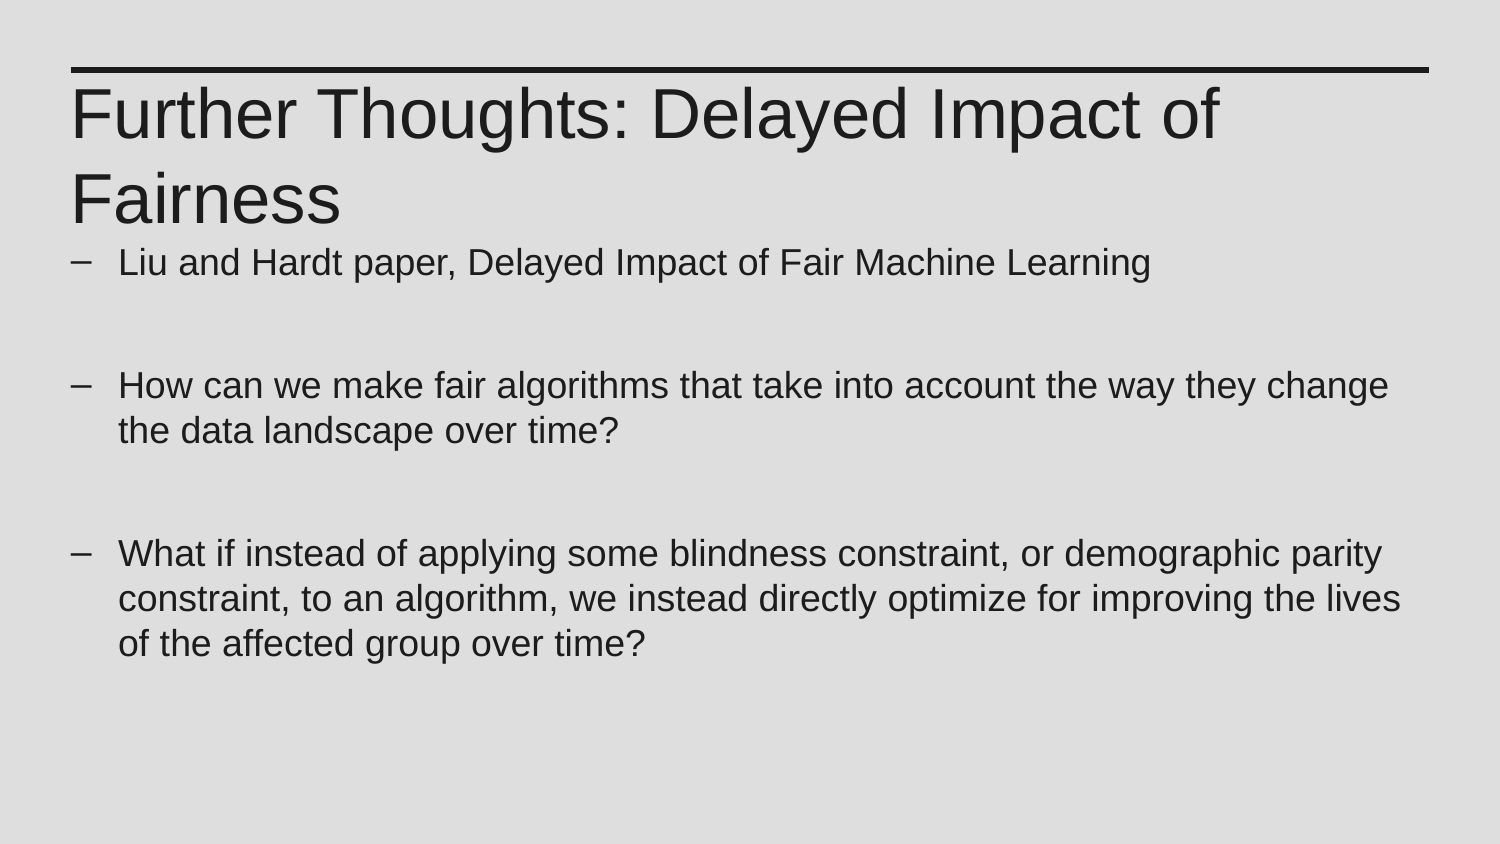

Further Thoughts: Delayed Impact of Fairness
Liu and Hardt paper, Delayed Impact of Fair Machine Learning

How can we make fair algorithms that take into account the way they change the data landscape over time?

What if instead of applying some blindness constraint, or demographic parity constraint, to an algorithm, we instead directly optimize for improving the lives of the affected group over time?